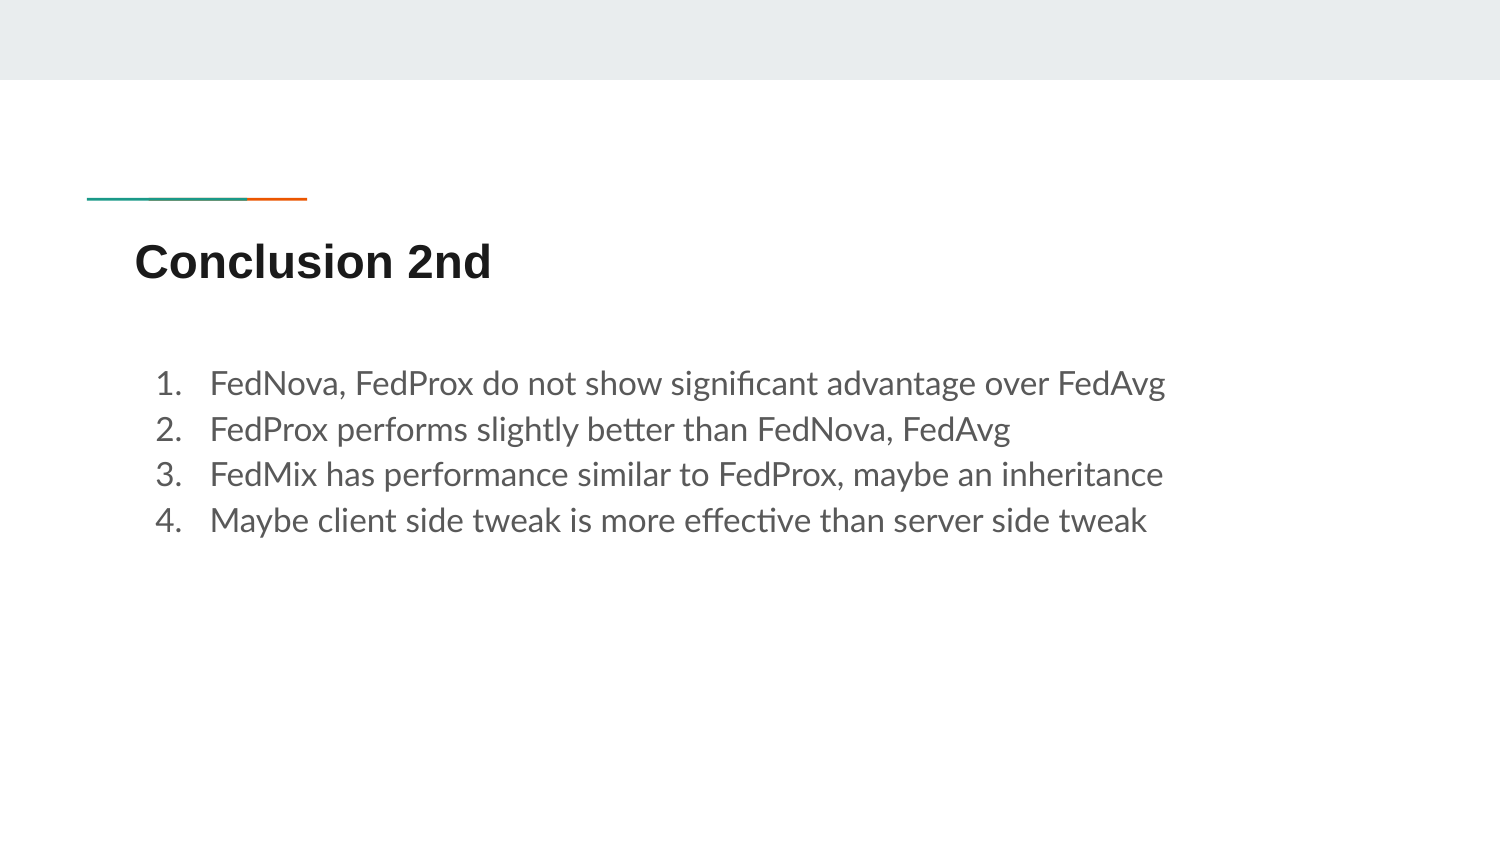

# Conclusion 2nd
FedNova, FedProx do not show significant advantage over FedAvg
FedProx performs slightly better than FedNova, FedAvg
FedMix has performance similar to FedProx, maybe an inheritance
Maybe client side tweak is more effective than server side tweak